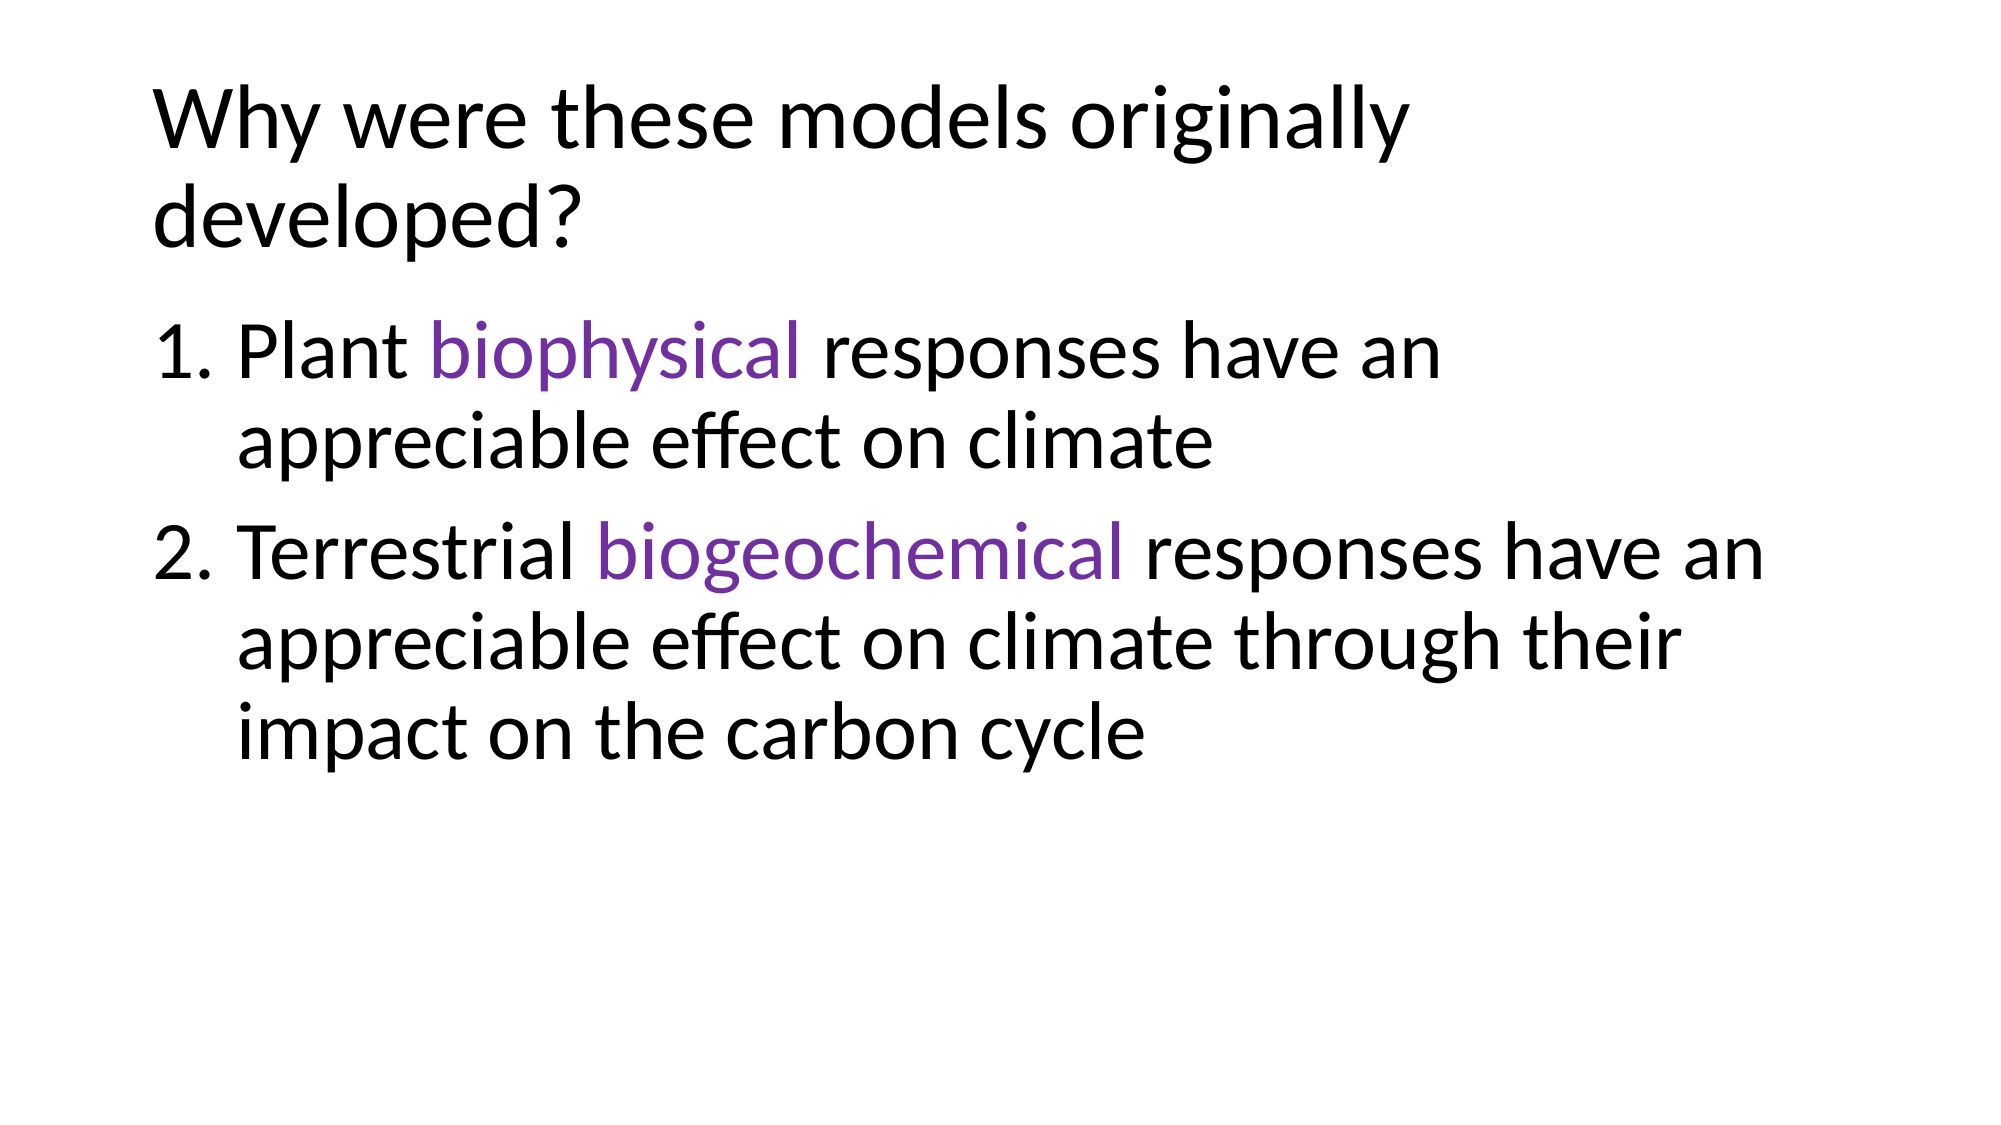

# Why were these models originally developed?
Plant biophysical responses have an appreciable effect on climate
Terrestrial biogeochemical responses have an appreciable effect on climate through their impact on the carbon cycle